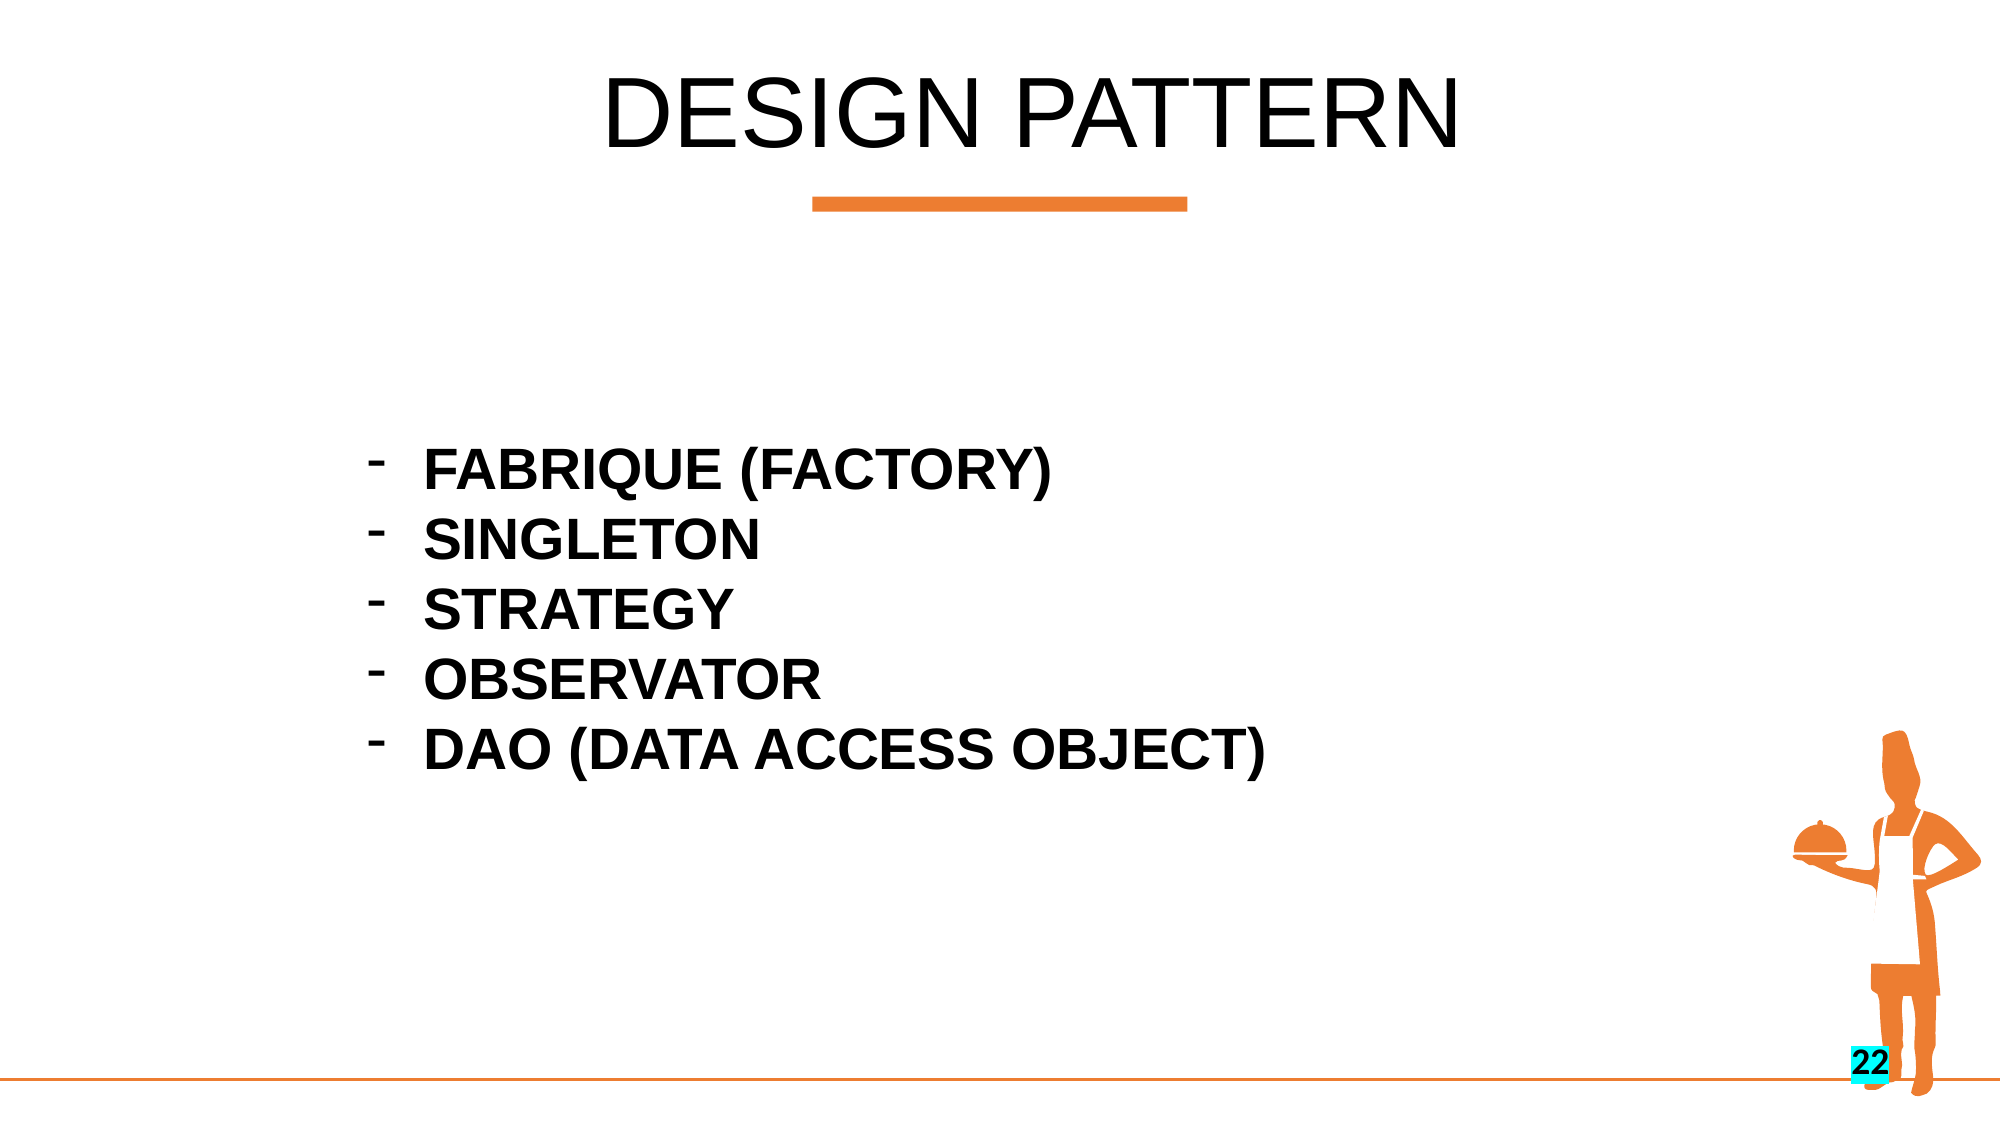

DESIGN PATTERN
FABRIQUE (FACTORY)
SINGLETON
STRATEGY
OBSERVATOR
DAO (DATA ACCESS OBJECT)
22